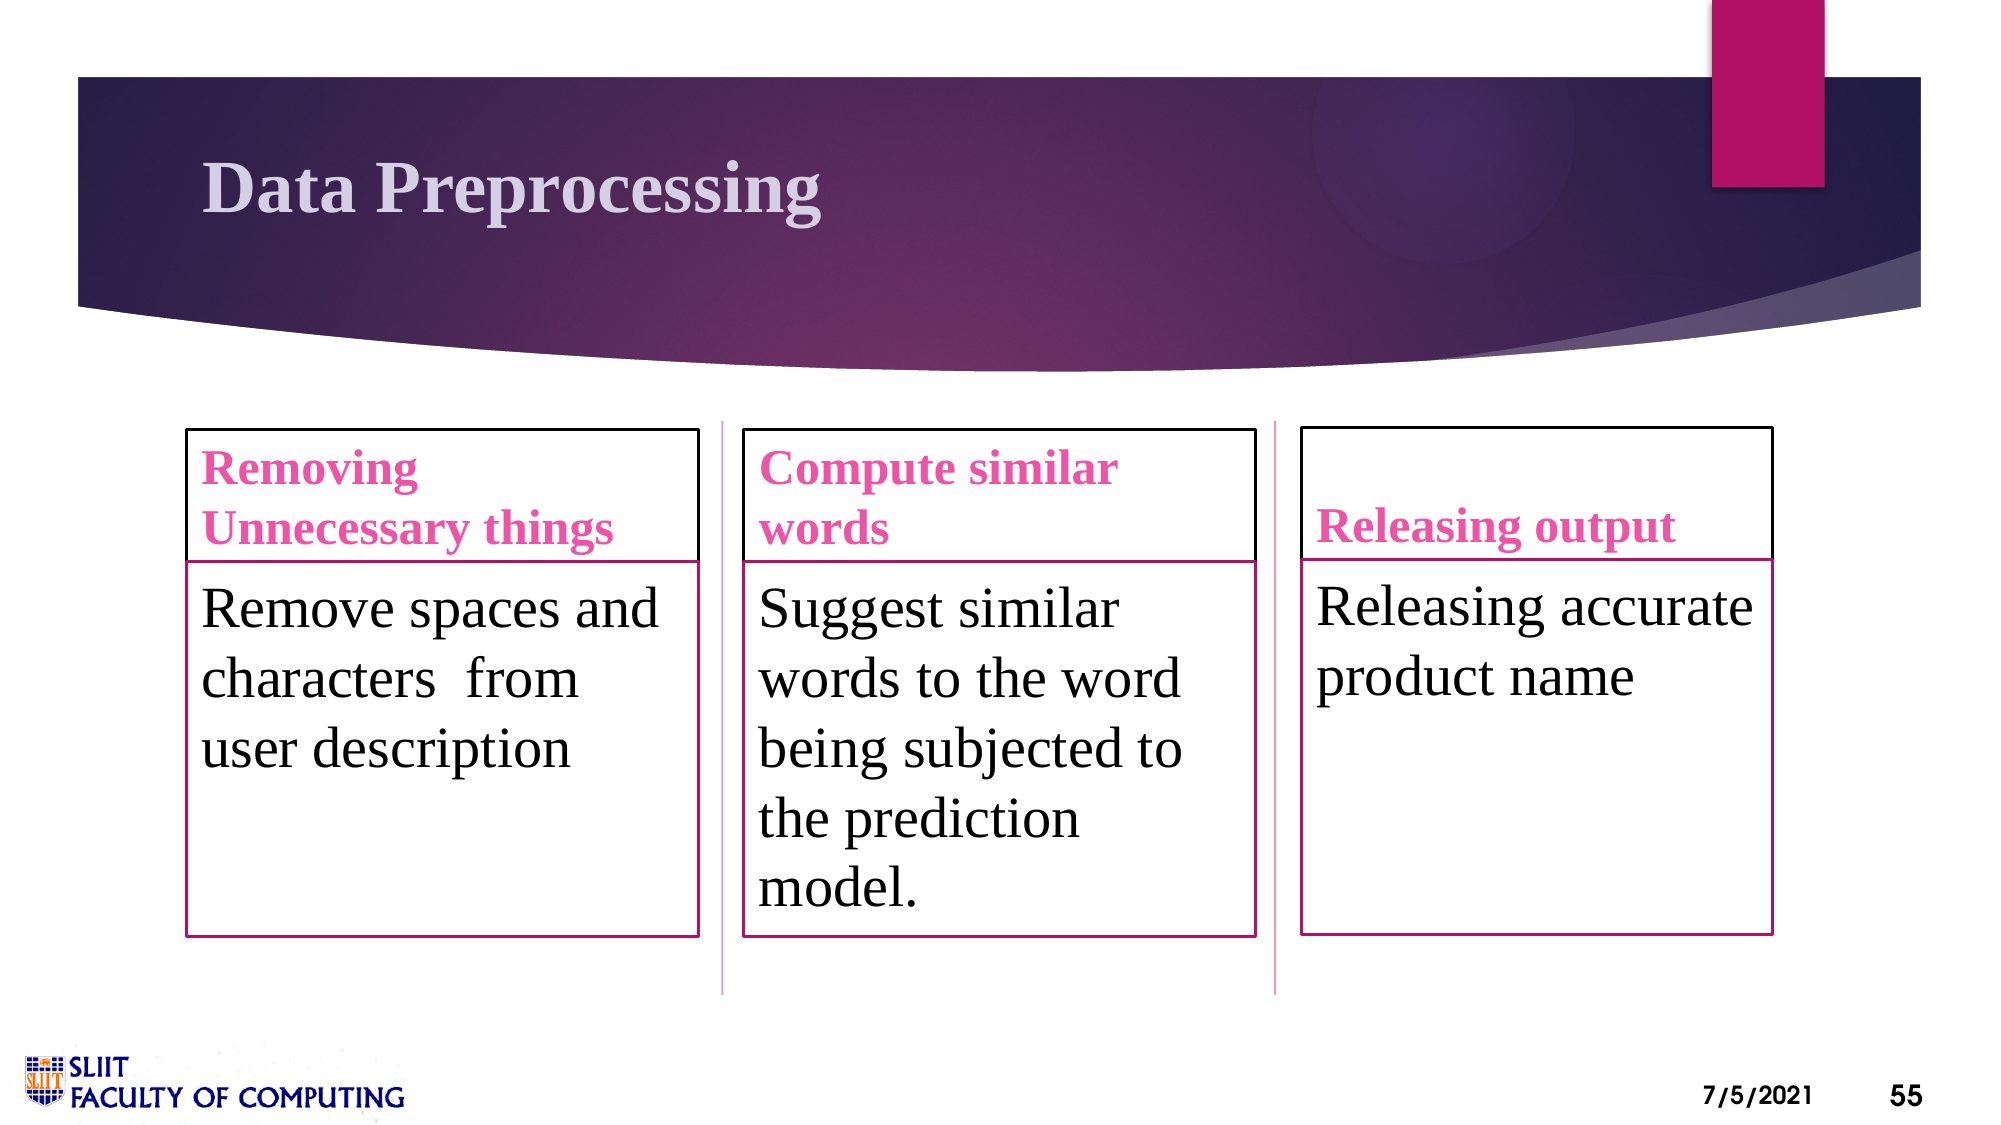

# Data Preprocessing
Releasing output
Removing Unnecessary things
Compute similar words
Releasing accurate product name
Suggest similar words to the word being subjected to the prediction model.

Remove spaces and characters  from user description